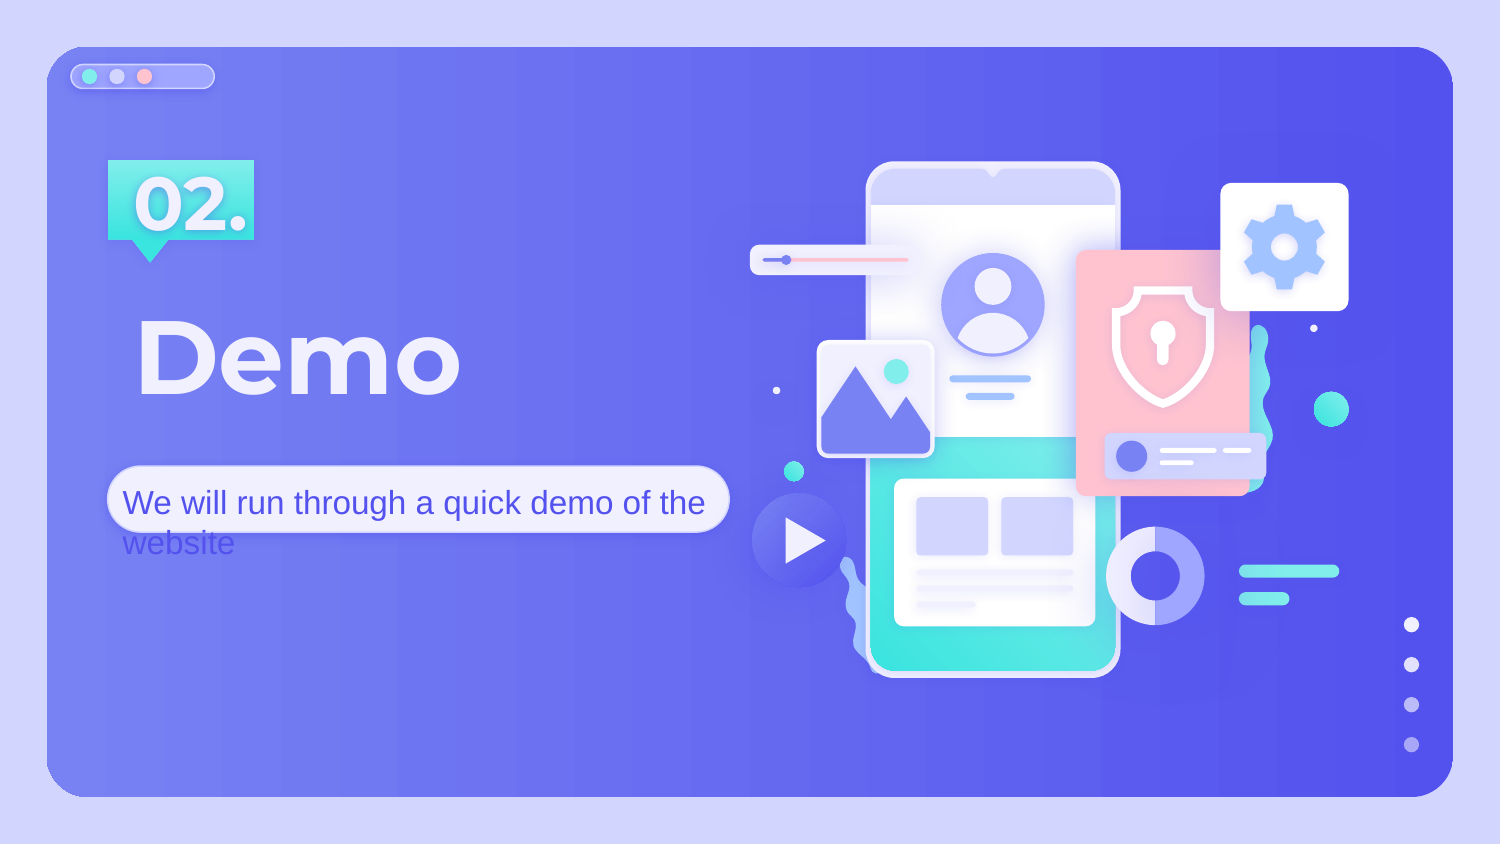

02.
Demo
We will run through a quick demo of the website